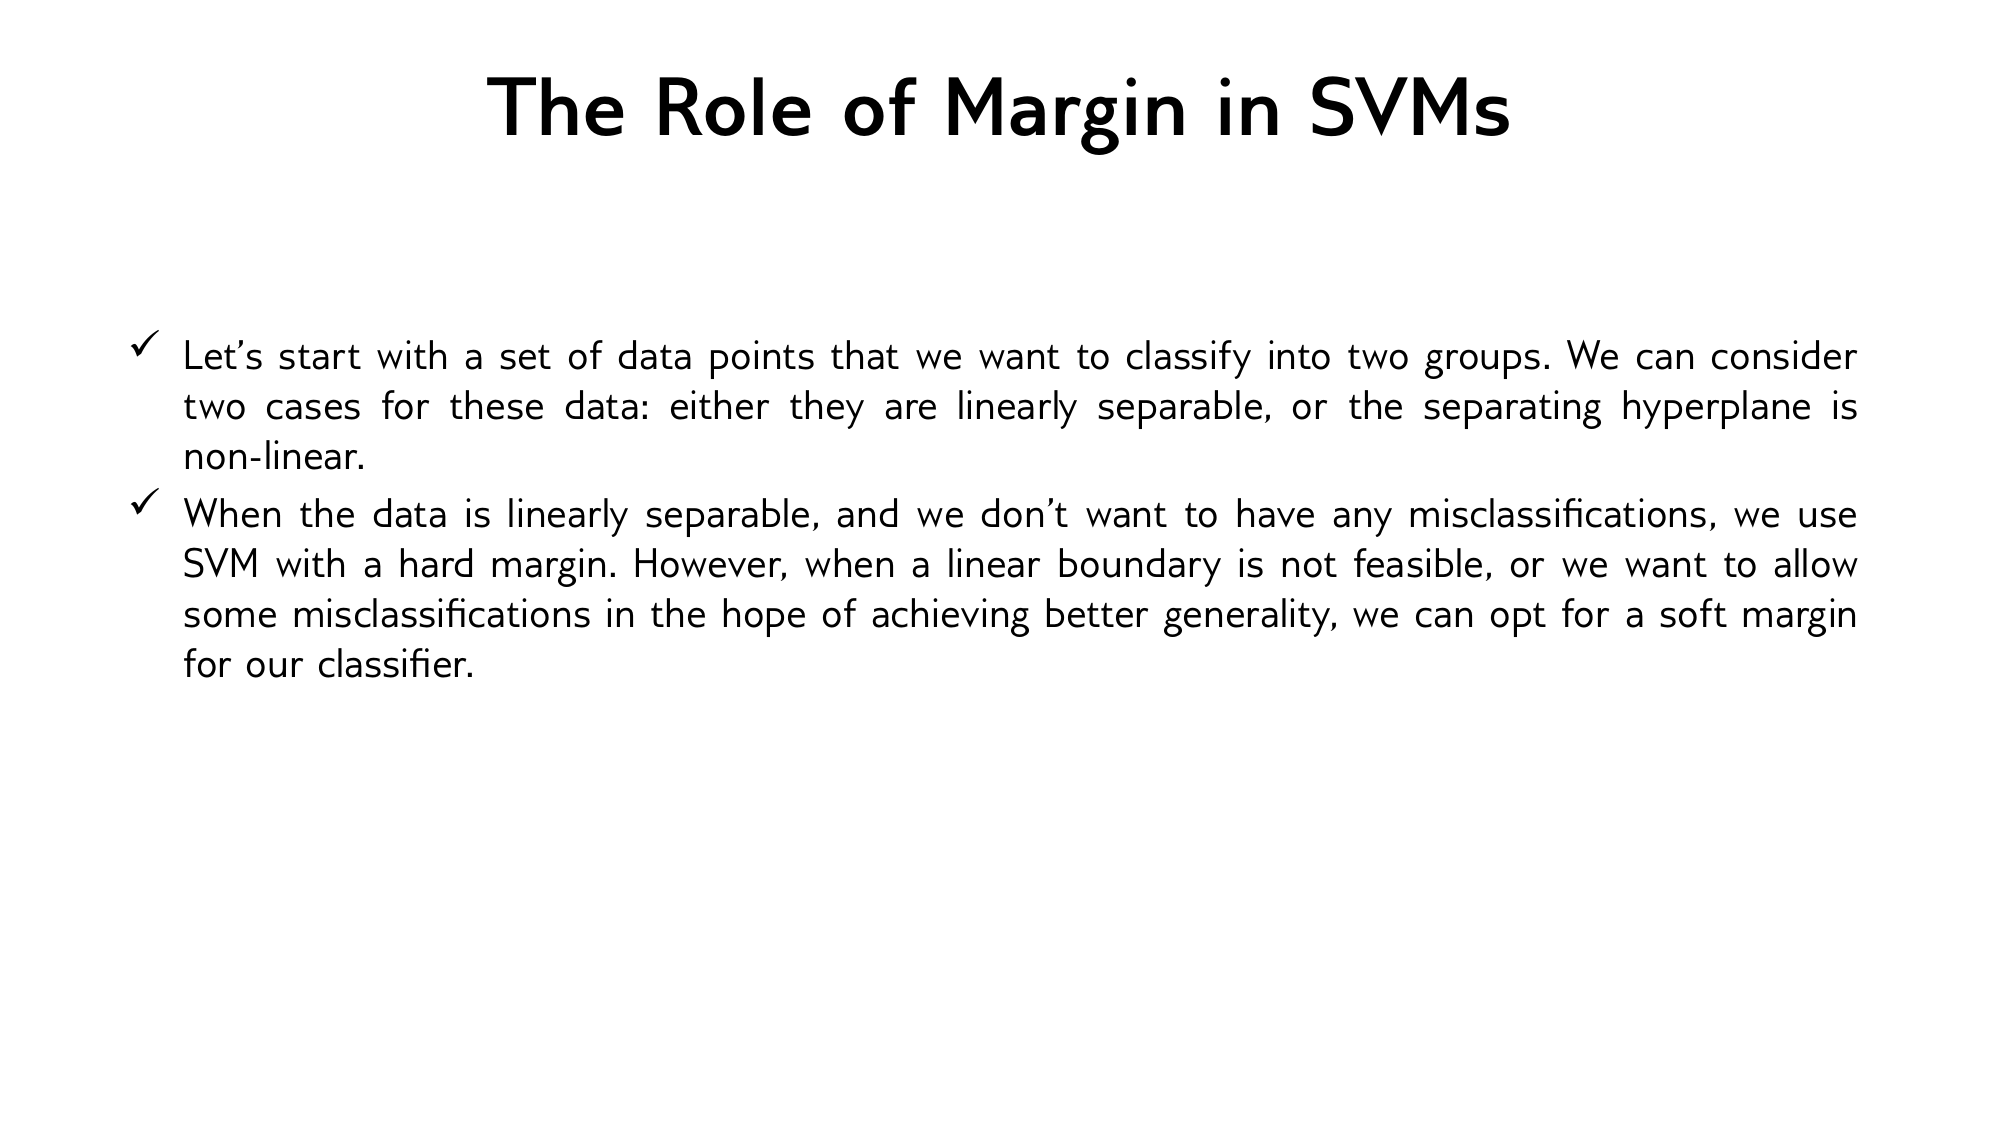

# The Role of Margin in SVMs
Let’s start with a set of data points that we want to classify into two groups. We can consider two cases for these data: either they are linearly separable, or the separating hyperplane is non-linear.
When the data is linearly separable, and we don’t want to have any misclassifications, we use SVM with a hard margin. However, when a linear boundary is not feasible, or we want to allow some misclassifications in the hope of achieving better generality, we can opt for a soft margin for our classifier.